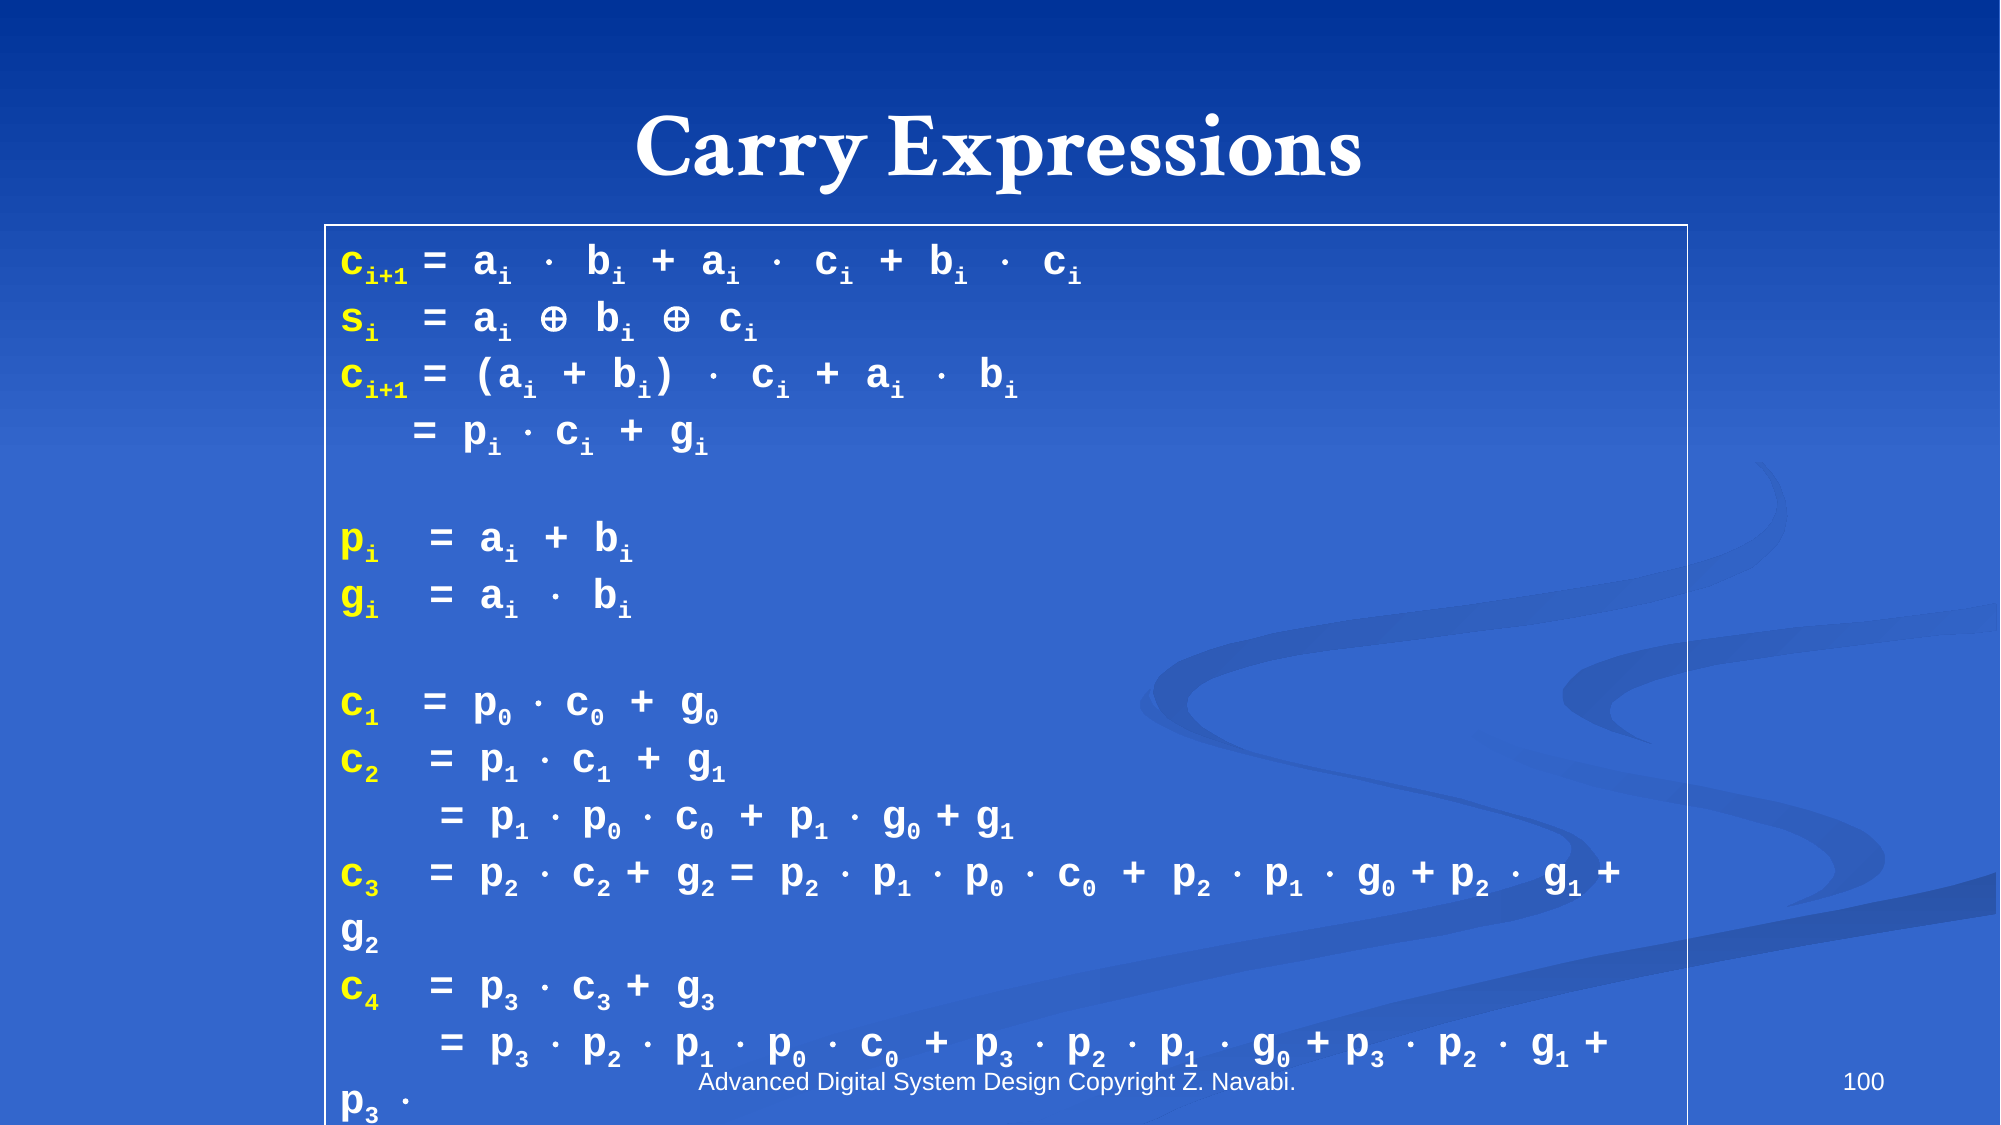

# Carry Expressions
ci+1 = ai ⋅ bi + ai ⋅ ci + bi ⋅ ci
si   = ai ⊕ bi ⊕ ci
ci+1 = (ai + bi) ⋅ ci + ai ⋅ bi
     = pi ⋅ ci + gi

pi  = ai + bi
gi  = ai ⋅ bi

c1   = p0 ⋅ c0 + g0
c2  = p1 ⋅ c1 + g1
    = p1 ⋅ p0 ⋅ c0 + p1 ⋅ g0 + g1
c3  = p2 ⋅ c2 + g2 = p2 ⋅ p1 ⋅ p0 ⋅ c0 + p2 ⋅ p1 ⋅ g0 + p2 ⋅ g1 + g2
c4  = p3 ⋅ c3 + g3
    = p3 ⋅ p2 ⋅ p1 ⋅ p0 ⋅ c0 + p3 ⋅ p2 ⋅ p1 ⋅ g0 + p3 ⋅ p2 ⋅ g1 + p3 ⋅
      g2 + g2
Advanced Digital System Design Copyright Z. Navabi.
100